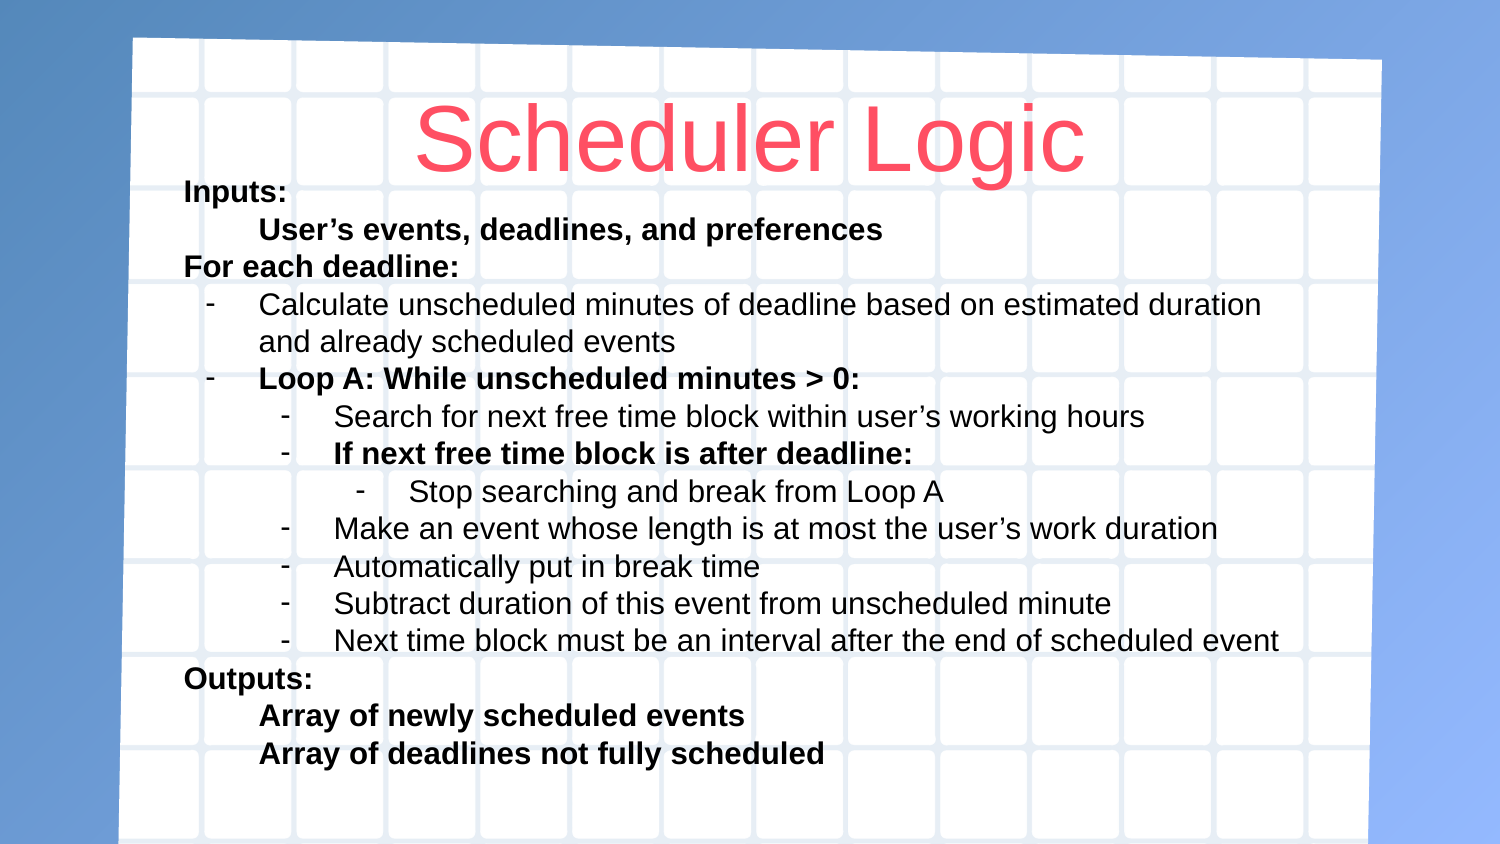

Scheduler Logic
Inputs:
User’s events, deadlines, and preferences
For each deadline:
Calculate unscheduled minutes of deadline based on estimated duration and already scheduled events
Loop A: While unscheduled minutes > 0:
Search for next free time block within user’s working hours
If next free time block is after deadline:
Stop searching and break from Loop A
Make an event whose length is at most the user’s work duration
Automatically put in break time
Subtract duration of this event from unscheduled minute
Next time block must be an interval after the end of scheduled event
Outputs:
Array of newly scheduled events
Array of deadlines not fully scheduled